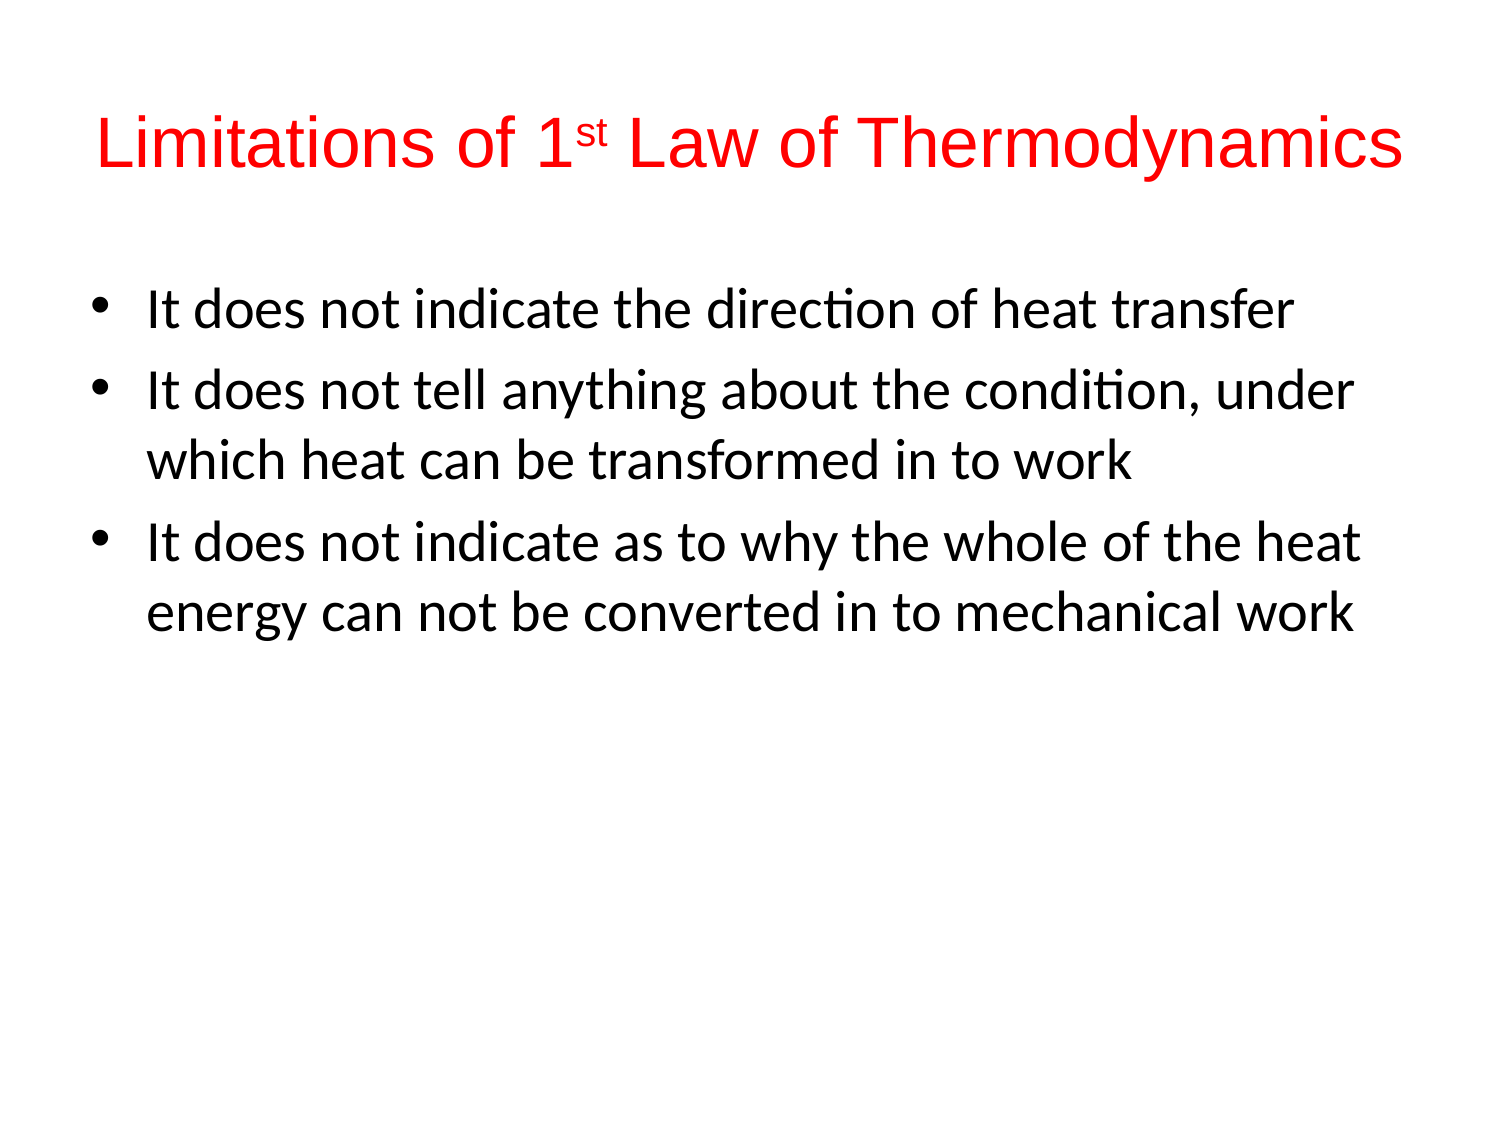

# Limitations of 1st Law of Thermodynamics
It does not indicate the direction of heat transfer
It does not tell anything about the condition, under which heat can be transformed in to work
It does not indicate as to why the whole of the heat energy can not be converted in to mechanical work